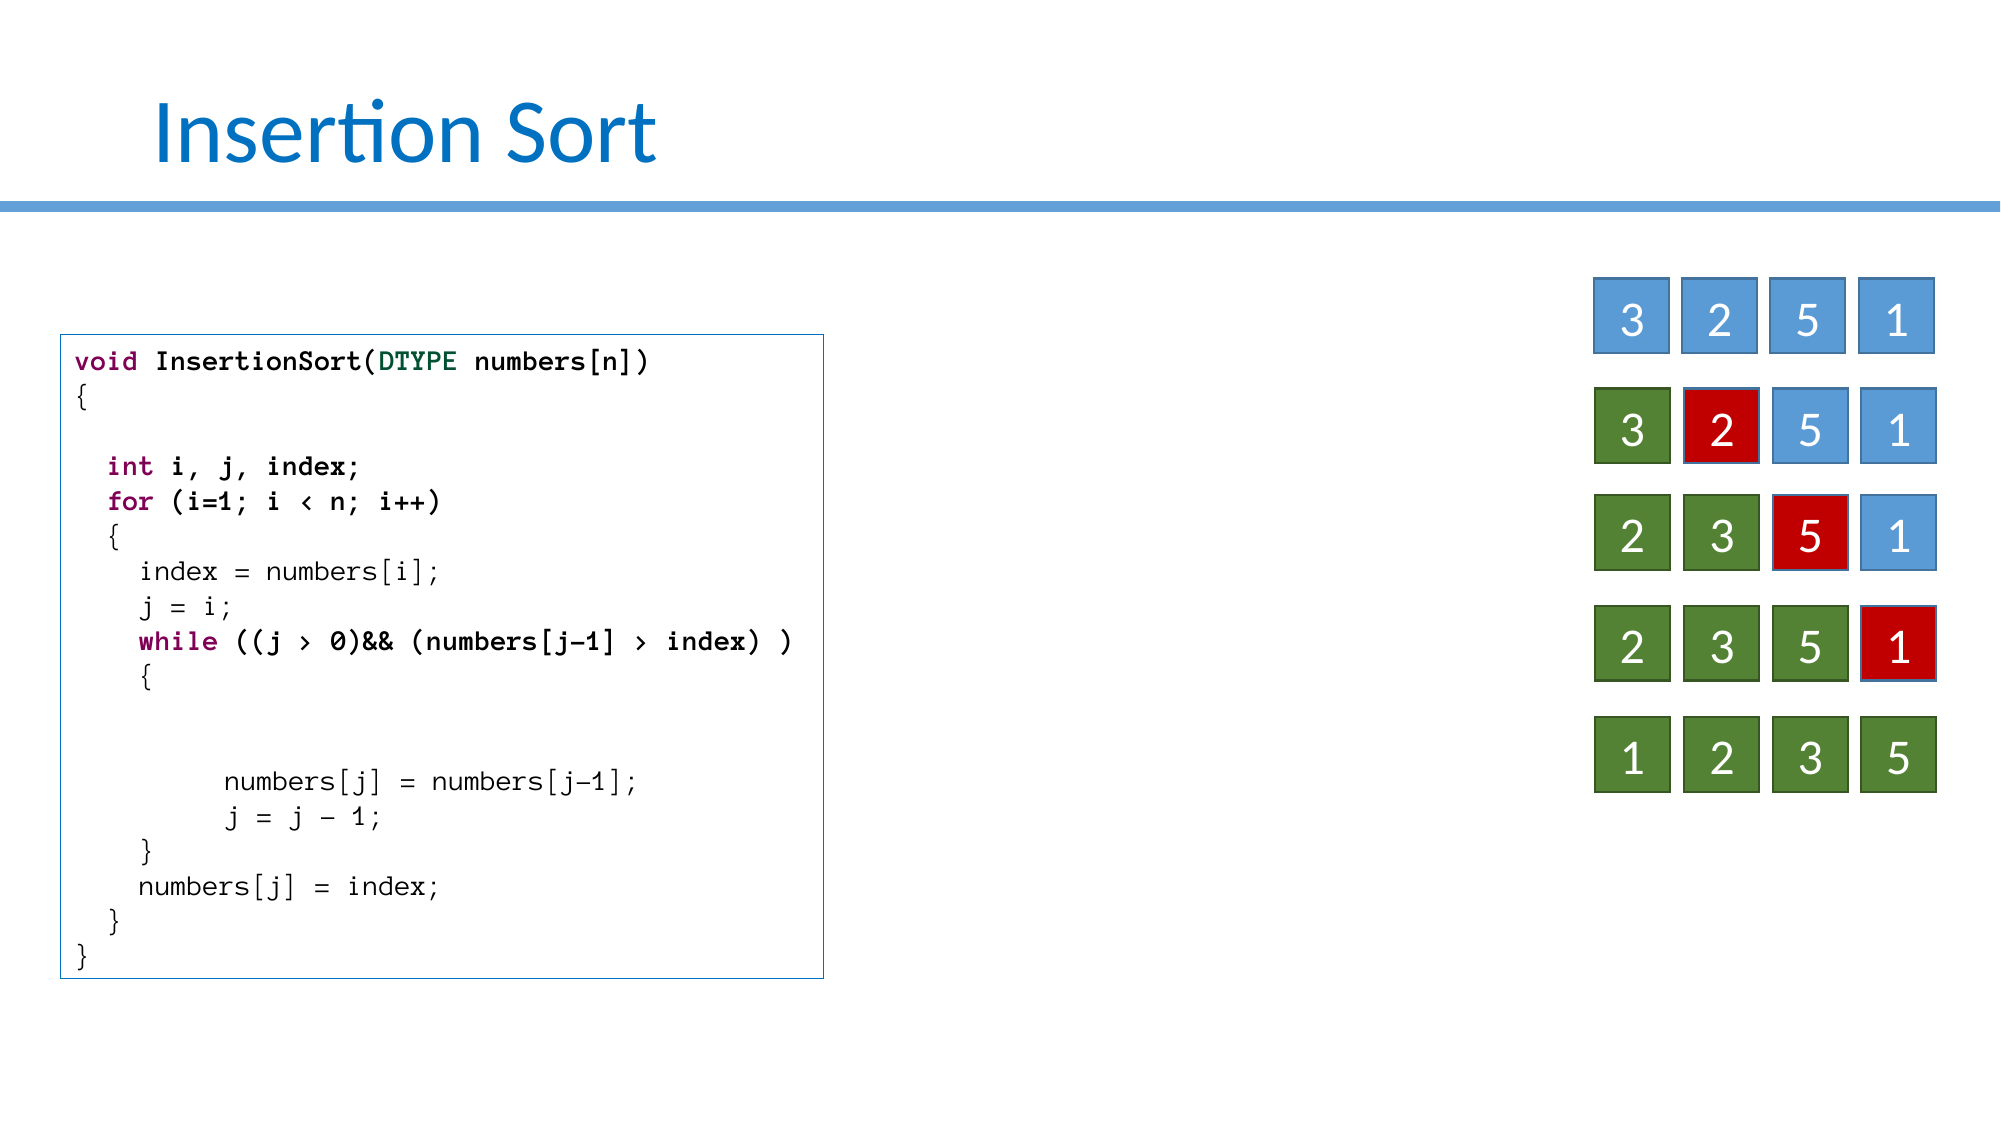

# Insertion Sort
3
2
5
1
3
2
5
1
2
3
5
1
2
3
5
1
1
2
3
5
void InsertionSort(DTYPE numbers[n])
{

  int i, j, index;
  for (i=1; i < n; i++)
  {
    index = numbers[i];
    j = i;
    while ((j > 0)&& (numbers[j-1] > index) )
    {

    	numbers[j] = numbers[j-1];
    	j = j - 1;
    }
    numbers[j] = index;
  }
}